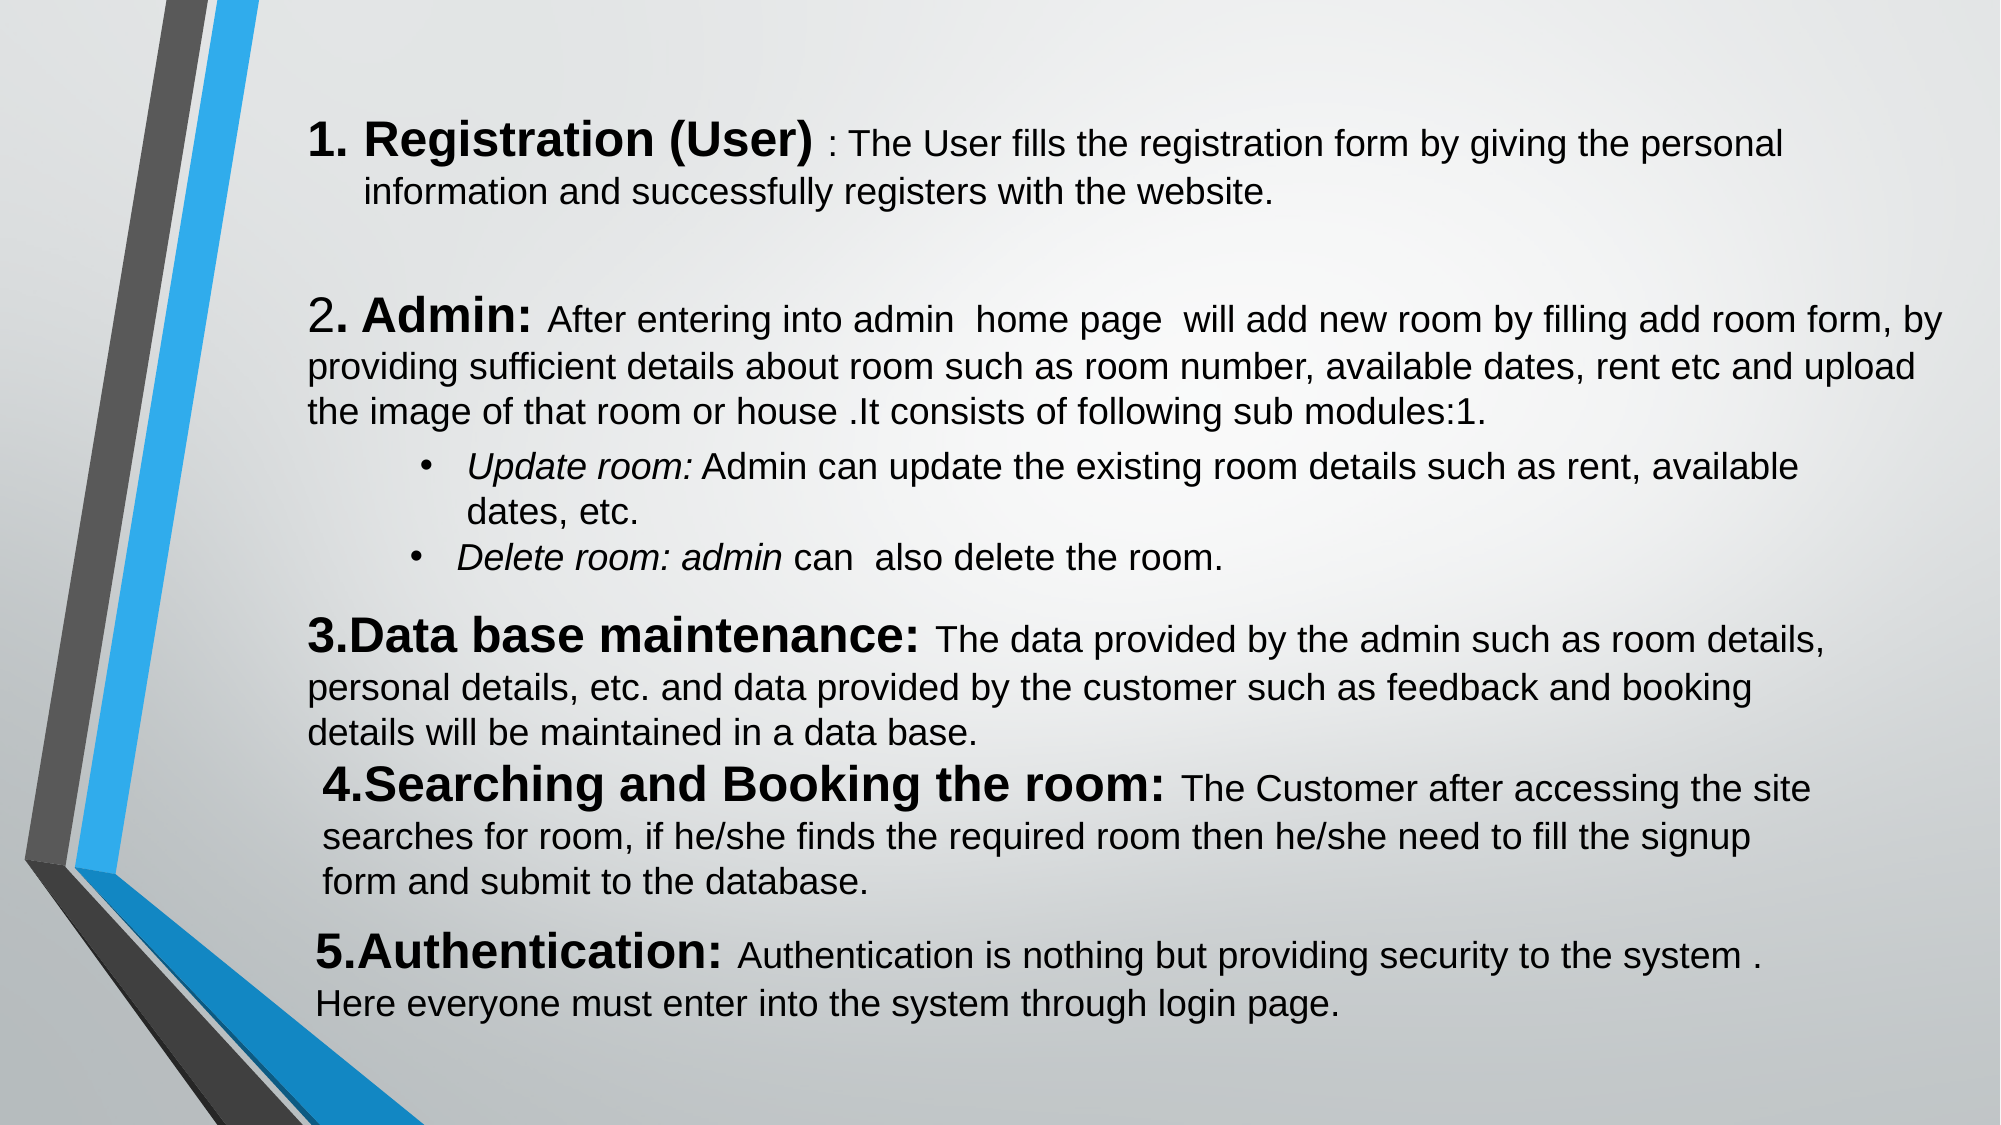

Registration (User) : The User fills the registration form by giving the personal information and successfully registers with the website.
2. Admin: After entering into admin  home page  will add new room by filling add room form, by providing sufficient details about room such as room number, available dates, rent etc and upload the image of that room or house .It consists of following sub modules:1.

Update room: Admin can update the existing room details such as rent, available dates, etc.
Delete room: admin can  also delete the room.
3.Data base maintenance: The data provided by the admin such as room details, personal details, etc. and data provided by the customer such as feedback and booking details will be maintained in a data base.
4.Searching and Booking the room: The Customer after accessing the site searches for room, if he/she finds the required room then he/she need to fill the signup form and submit to the database.
5.Authentication: Authentication is nothing but providing security to the system . Here everyone must enter into the system through login page.